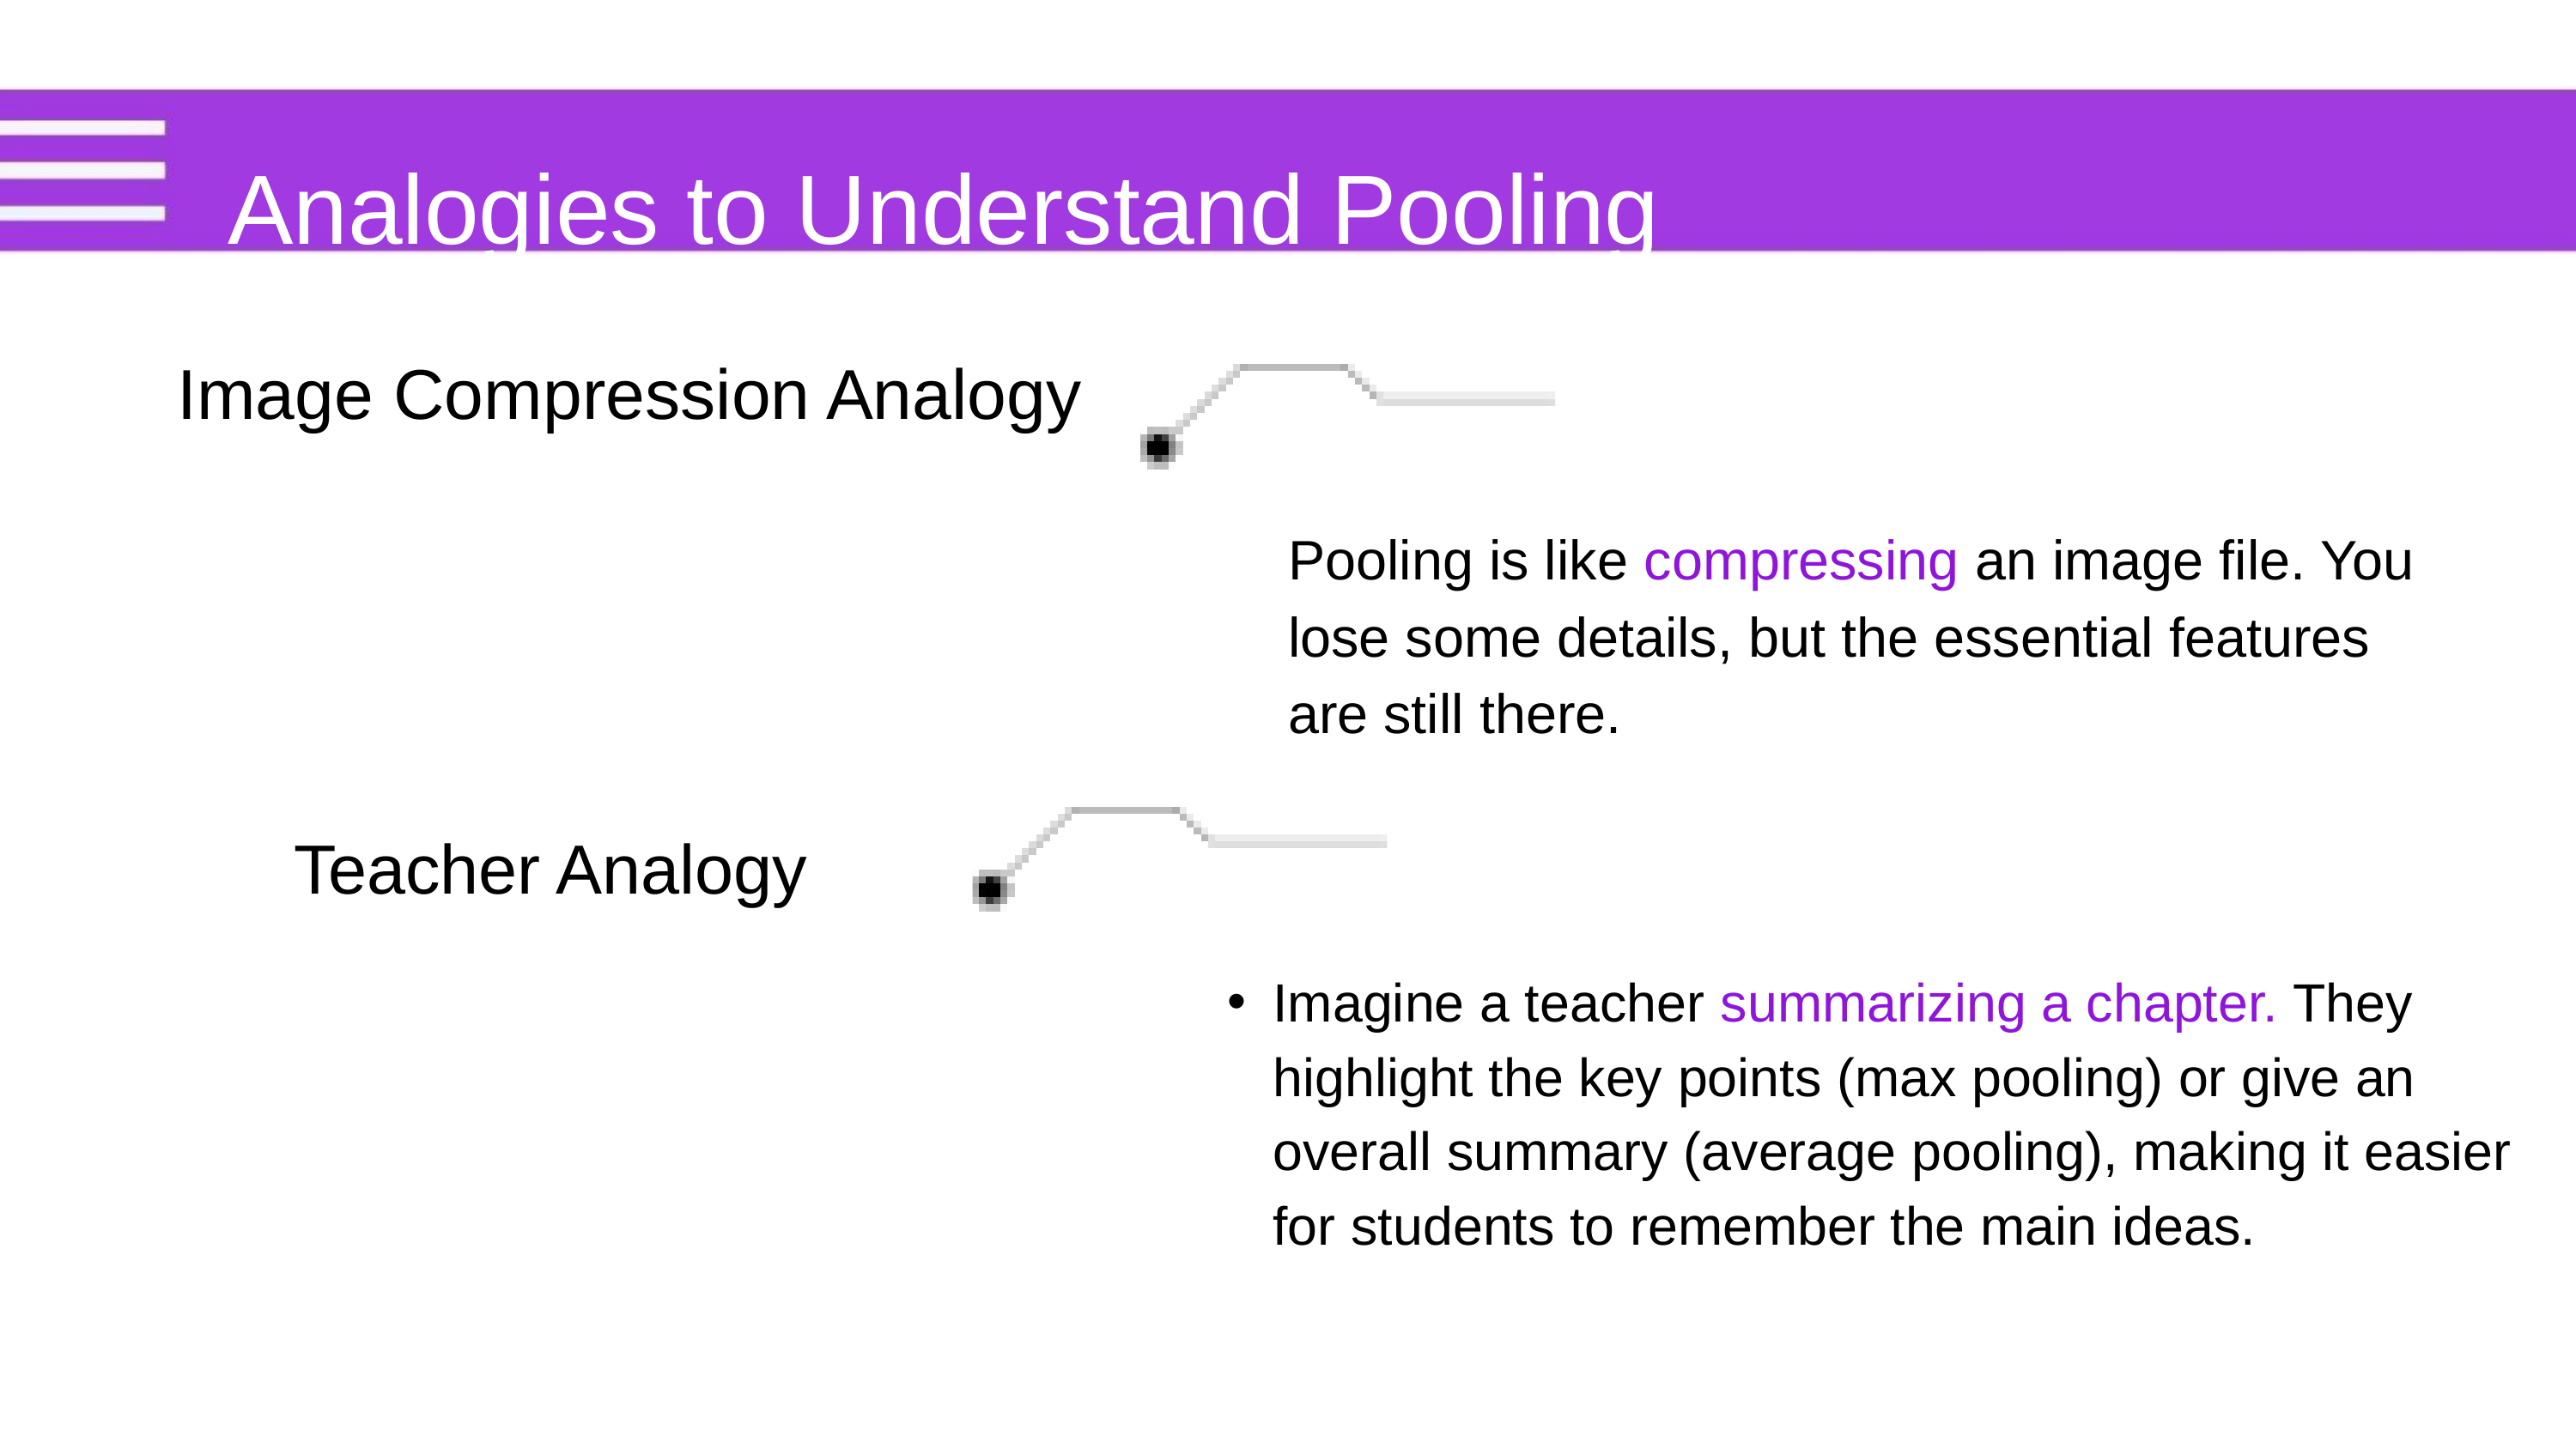

Analogies to Understand Pooling
Image Compression Analogy

Pooling is like compressing an image file. You lose some details, but the essential features are still there.

Teacher Analogy
Imagine a teacher summarizing a chapter. They highlight the key points (max pooling) or give an overall summary (average pooling), making it easier for students to remember the main ideas.